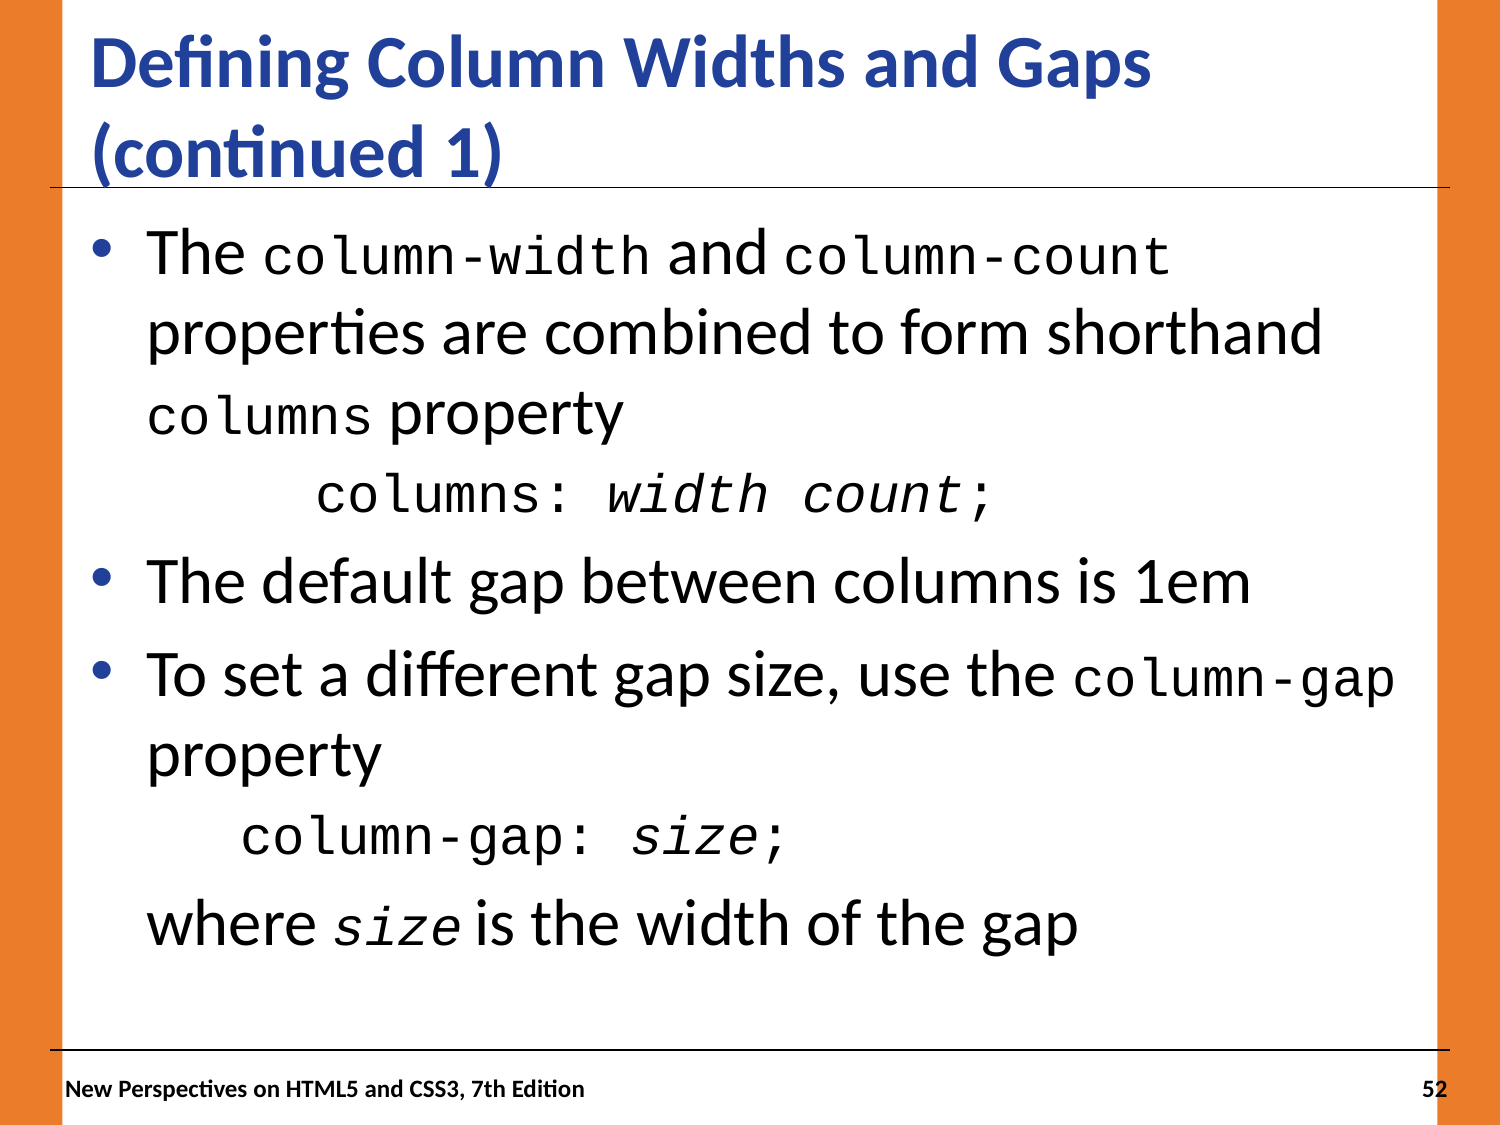

Defining Column Widths and Gaps (continued 1)
The column-width and column-count properties are combined to form shorthand columns property
	columns: width count;
The default gap between columns is 1em
To set a different gap size, use the column-gap property
column-gap: size;
where size is the width of the gap

New Perspectives on HTML5 and CSS3, 7th Edition
52